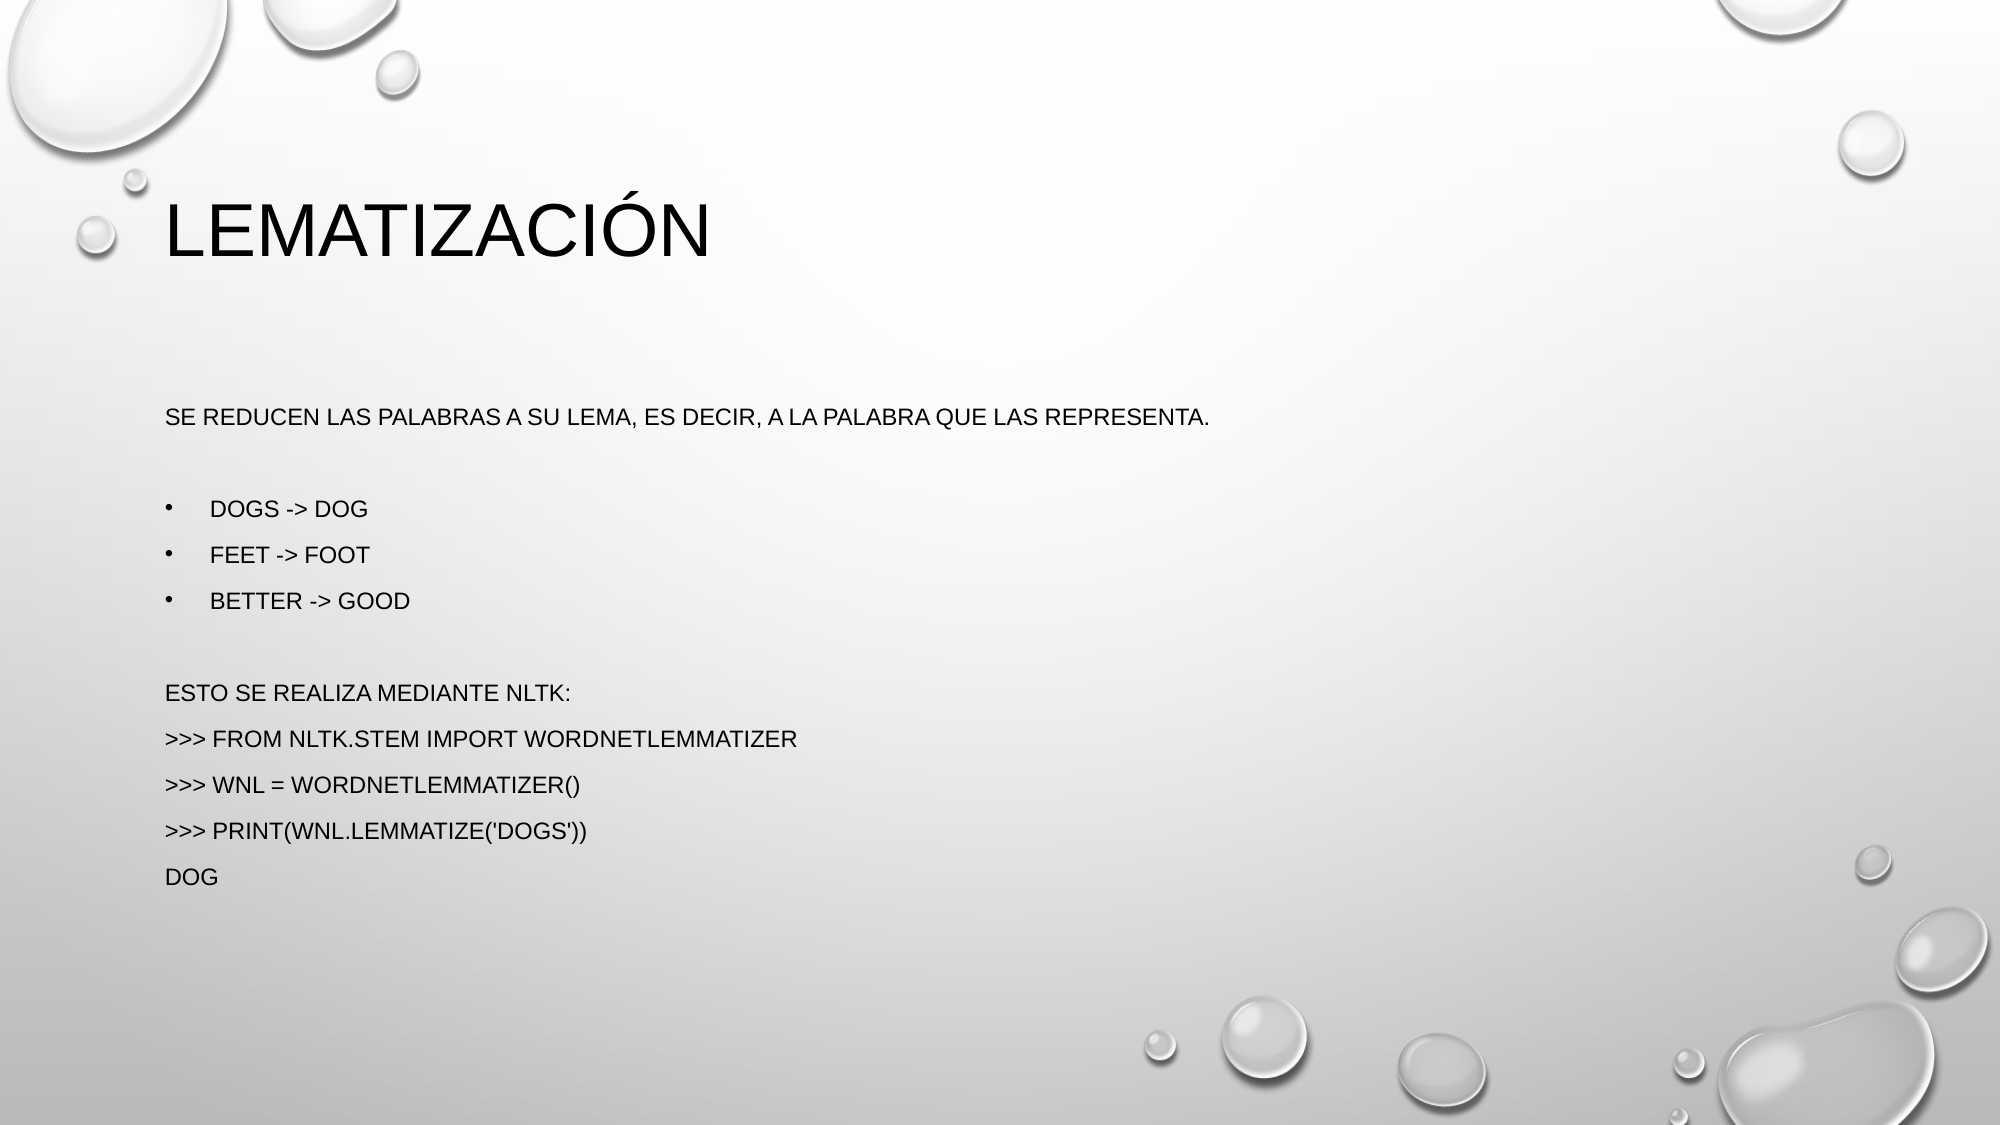

# Lematización
Se reducen las palabras a su lema, es decir, a la palabra que las representa.

dogs -> dog
feet -> foot
better -> good

Esto se realiza mediante NLTK:
>>> from nltk.stem import WordNetLemmatizer
>>> wnl = WordNetLemmatizer()
>>> print(wnl.lemmatize('dogs'))
dog